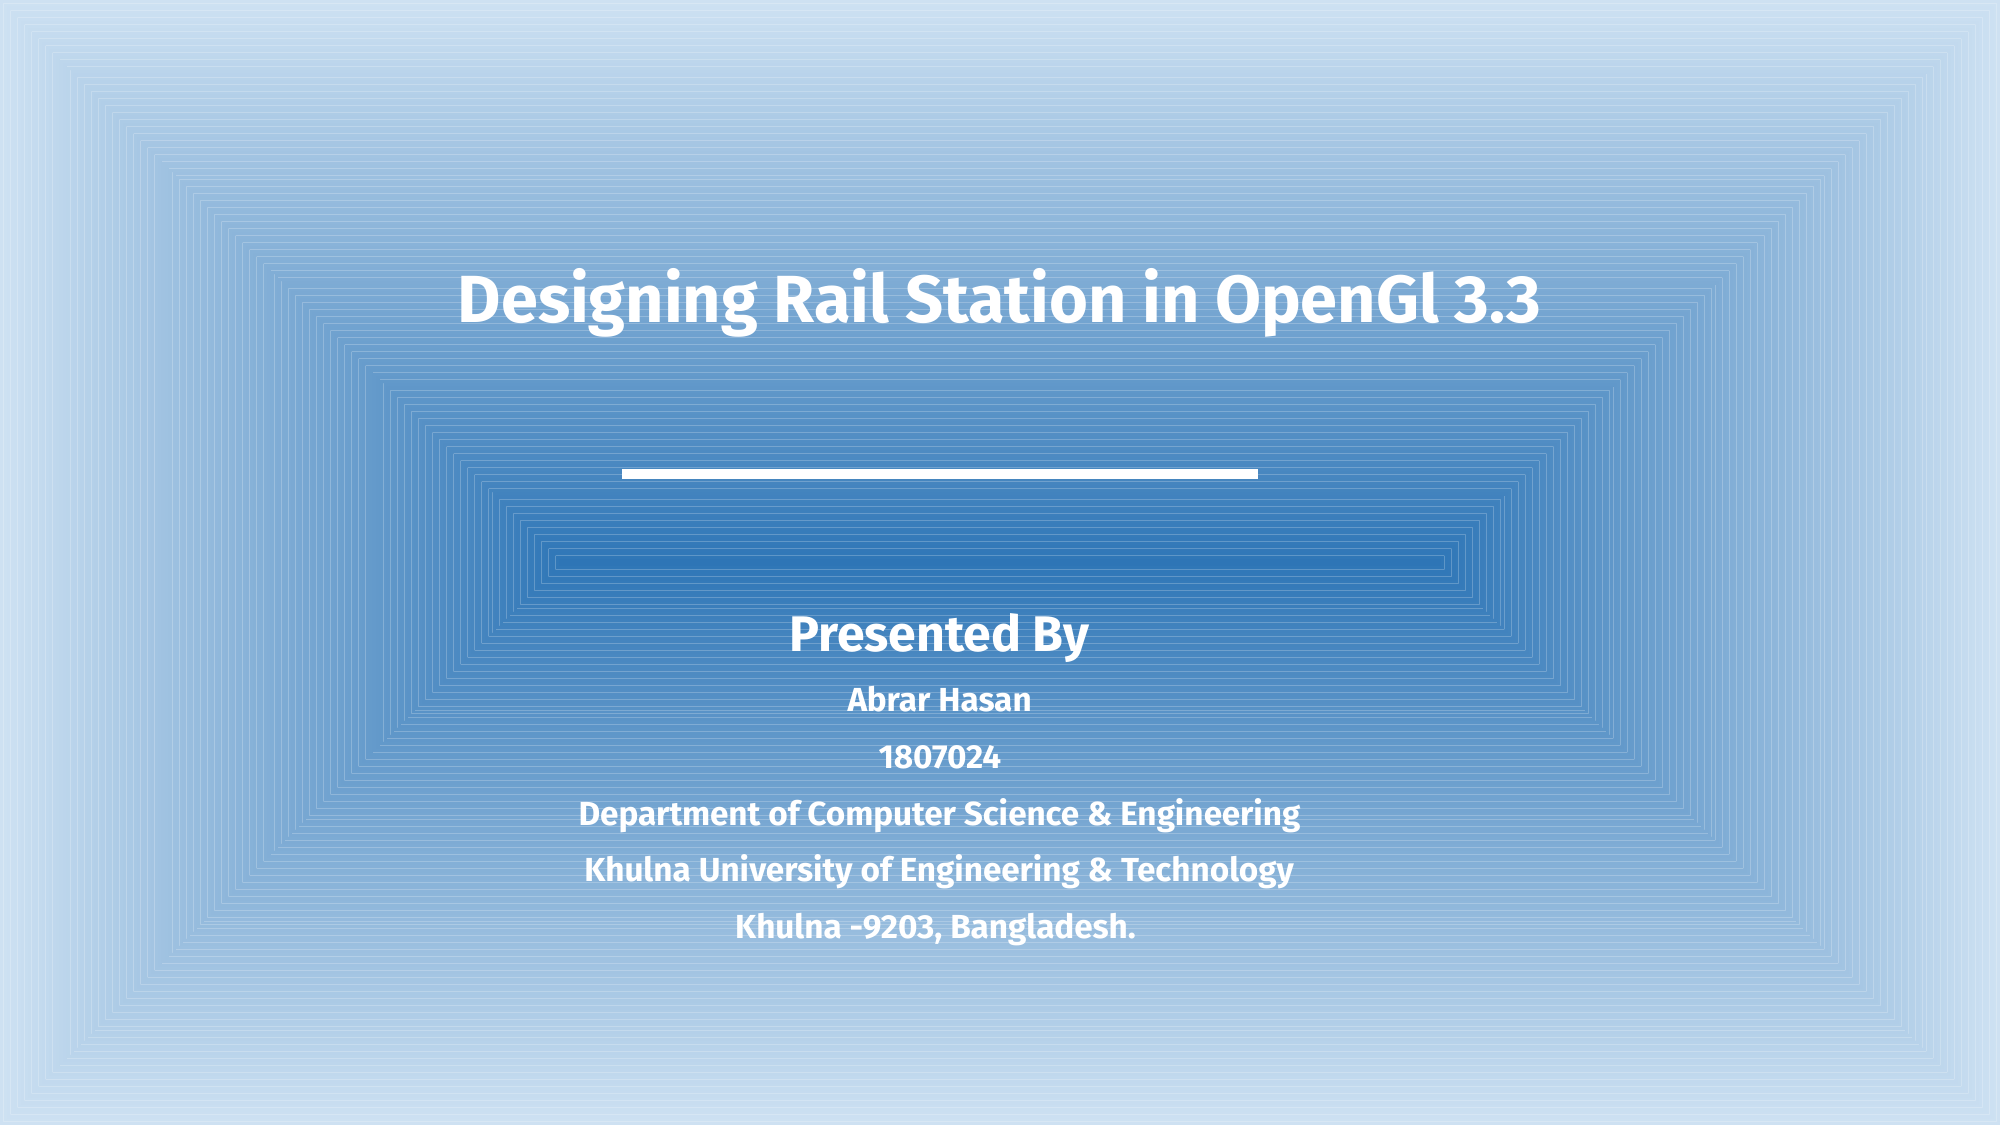

Designing Rail Station in OpenGl 3.3
Presented By
Abrar Hasan
1807024
Department of Computer Science & Engineering
Khulna University of Engineering & Technology
Khulna -9203, Bangladesh.